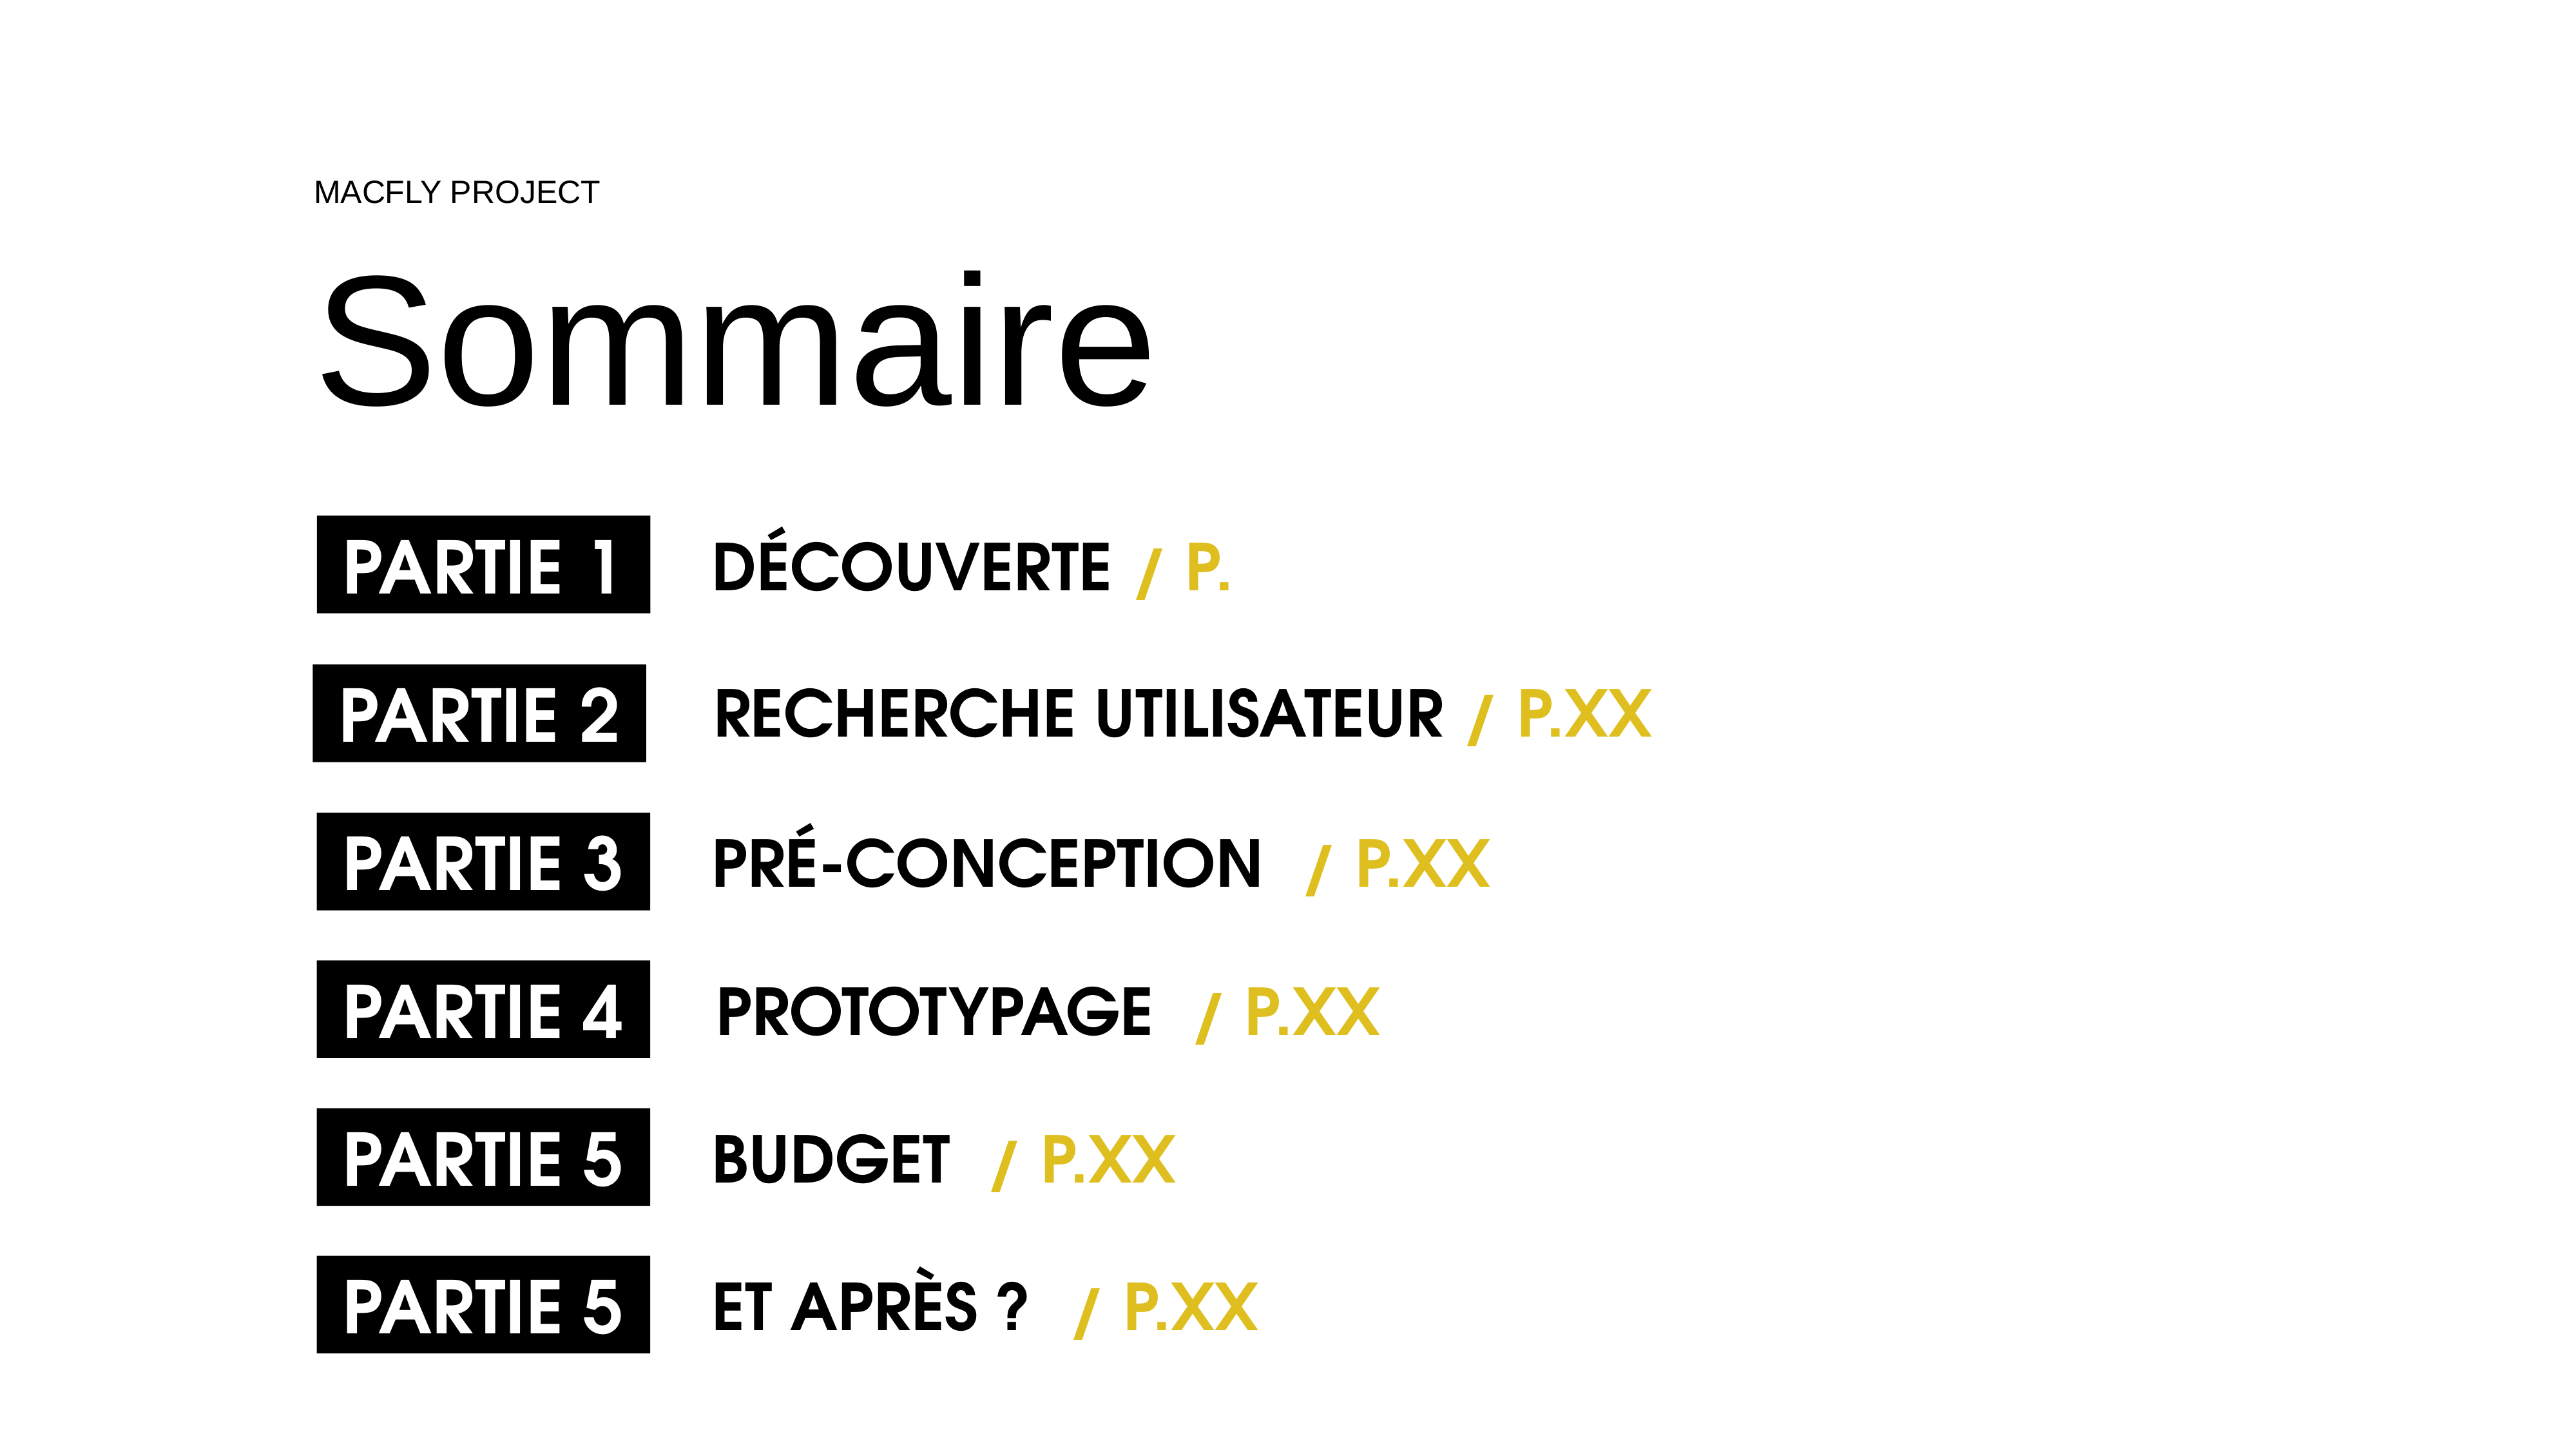

MACFLY PROJECT
Sommaire
 PARTIE 1
DÉCOUVERTE / P.
 PARTIE 2
RECHERCHE UTILISATEUR / P.XX
 PARTIE 3
PRÉ-CONCEPTION  / P.XX
 PARTIE 4
PROTOTYPAGE  / P.XX
 PARTIE 5
BUDGET  / P.XX
 PARTIE 5
ET APRÈS ?  / P.XX